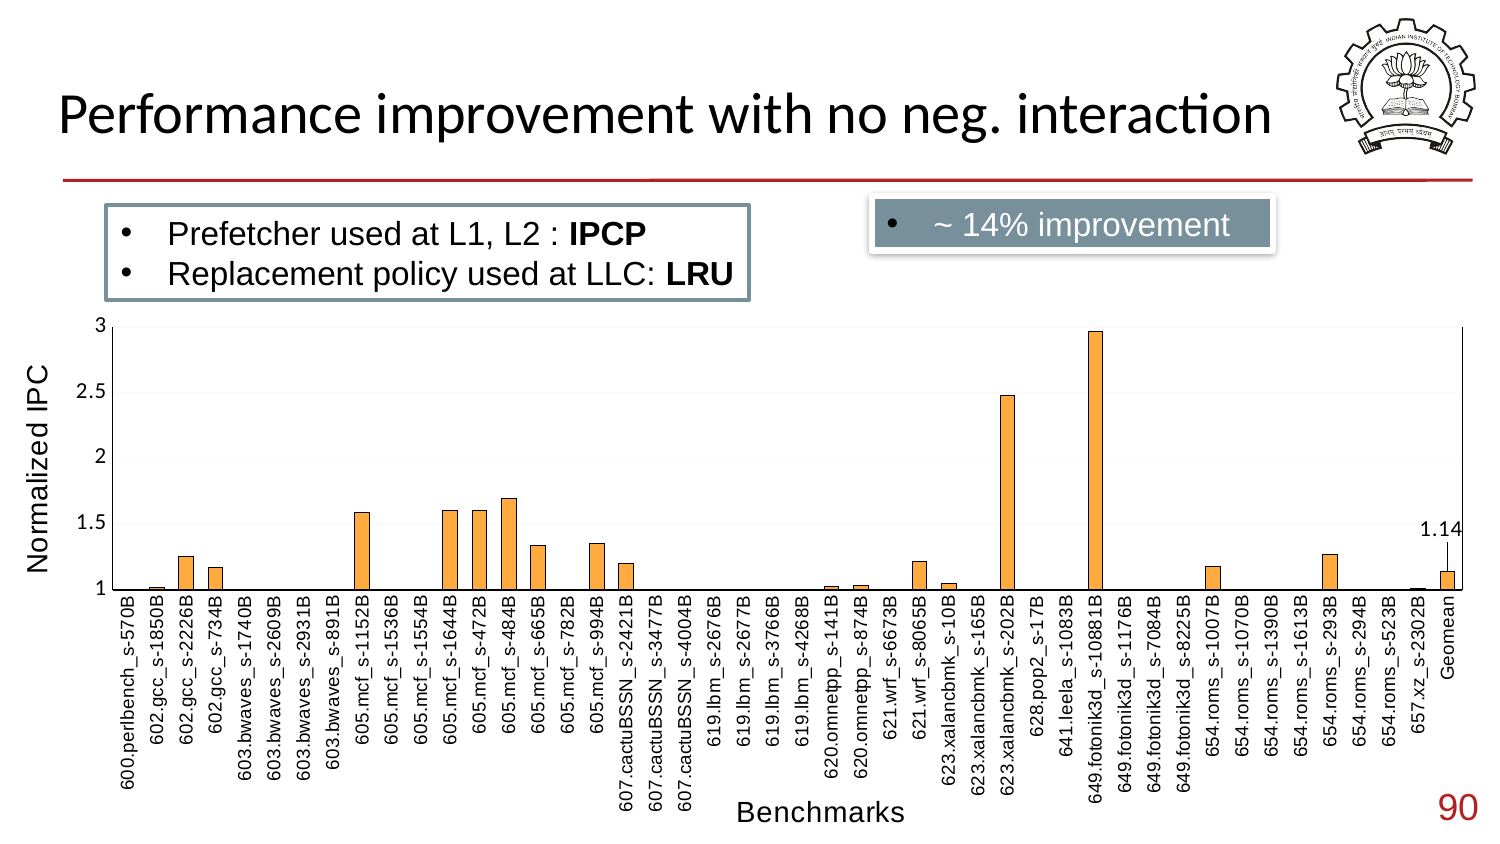

# Performance improvement with no neg. interaction
~ 14% improvement
Prefetcher used at L1, L2 : IPCP
Replacement policy used at LLC: LRU

### Chart

| Category | Speedup |
|---|---|
| 600.perlbench_s-570B | 1.0 |
| 602.gcc_s-1850B | 1.0136596549461934 |
| 602.gcc_s-2226B | 1.255255724301314 |
| 602.gcc_s-734B | 1.168321217008071 |
| 603.bwaves_s-1740B | 1.0 |
| 603.bwaves_s-2609B | 1.0 |
| 603.bwaves_s-2931B | 1.0 |
| 603.bwaves_s-891B | 1.0018609844179576 |
| 605.mcf_s-1152B | 1.5901708957161222 |
| 605.mcf_s-1536B | 1.0 |
| 605.mcf_s-1554B | 1.0 |
| 605.mcf_s-1644B | 1.6003500654902276 |
| 605.mcf_s-472B | 1.6028946954541001 |
| 605.mcf_s-484B | 1.6965708208212065 |
| 605.mcf_s-665B | 1.334193320481544 |
| 605.mcf_s-782B | 1.0 |
| 605.mcf_s-994B | 1.351251935073081 |
| 607.cactuBSSN_s-2421B | 1.201896044565014 |
| 607.cactuBSSN_s-3477B | 1.0 |
| 607.cactuBSSN_s-4004B | 1.0 |
| 619.lbm_s-2676B | 1.0 |
| 619.lbm_s-2677B | 1.0 |
| 619.lbm_s-3766B | 1.0 |
| 619.lbm_s-4268B | 1.0 |
| 620.omnetpp_s-141B | 1.0213992426035963 |
| 620.omnetpp_s-874B | 1.0298387205994366 |
| 621.wrf_s-6673B | 1.0 |
| 621.wrf_s-8065B | 1.2151239635362079 |
| 623.xalancbmk_s-10B | 1.043706141475027 |
| 623.xalancbmk_s-165B | 1.0 |
| 623.xalancbmk_s-202B | 2.4779776480514726 |
| 628.pop2_s-17B | 1.0 |
| 641.leela_s-1083B | 1.0 |
| 649.fotonik3d_s-10881B | 2.964038640972903 |
| 649.fotonik3d_s-1176B | 1.0 |
| 649.fotonik3d_s-7084B | 1.0 |
| 649.fotonik3d_s-8225B | 1.0 |
| 654.roms_s-1007B | 1.1746764118306638 |
| 654.roms_s-1070B | 1.0 |
| 654.roms_s-1390B | 1.0 |
| 654.roms_s-1613B | 1.0 |
| 654.roms_s-293B | 1.2663926078324457 |
| 654.roms_s-294B | 1.0 |
| 654.roms_s-523B | 1.0 |
| 657.xz_s-2302B | 1.0100666469085635 |
| Geomean | 1.14 |
90